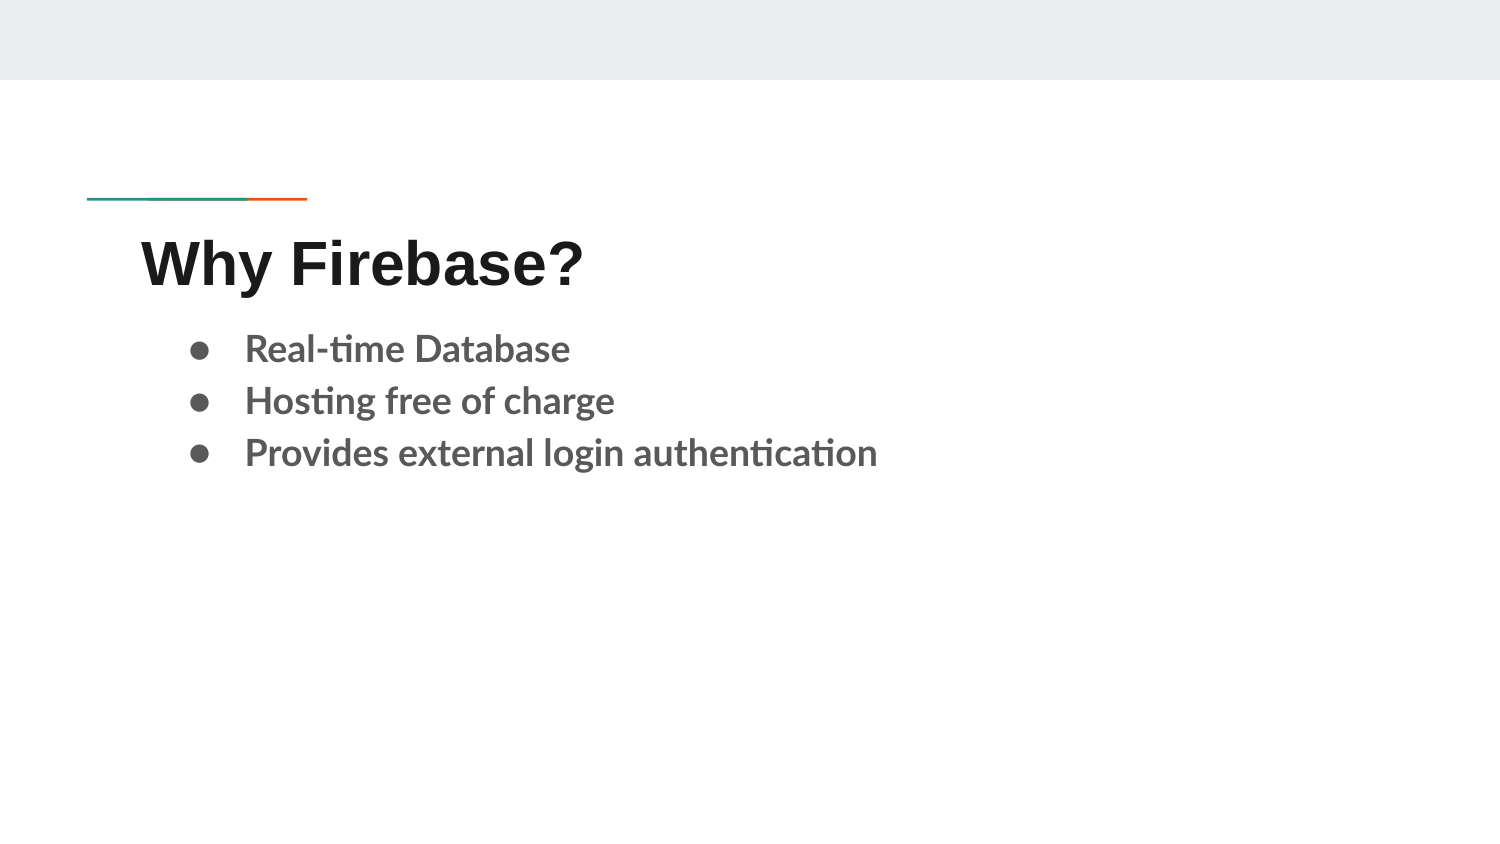

# Why Firebase?
Real-time Database
Hosting free of charge
Provides external login authentication